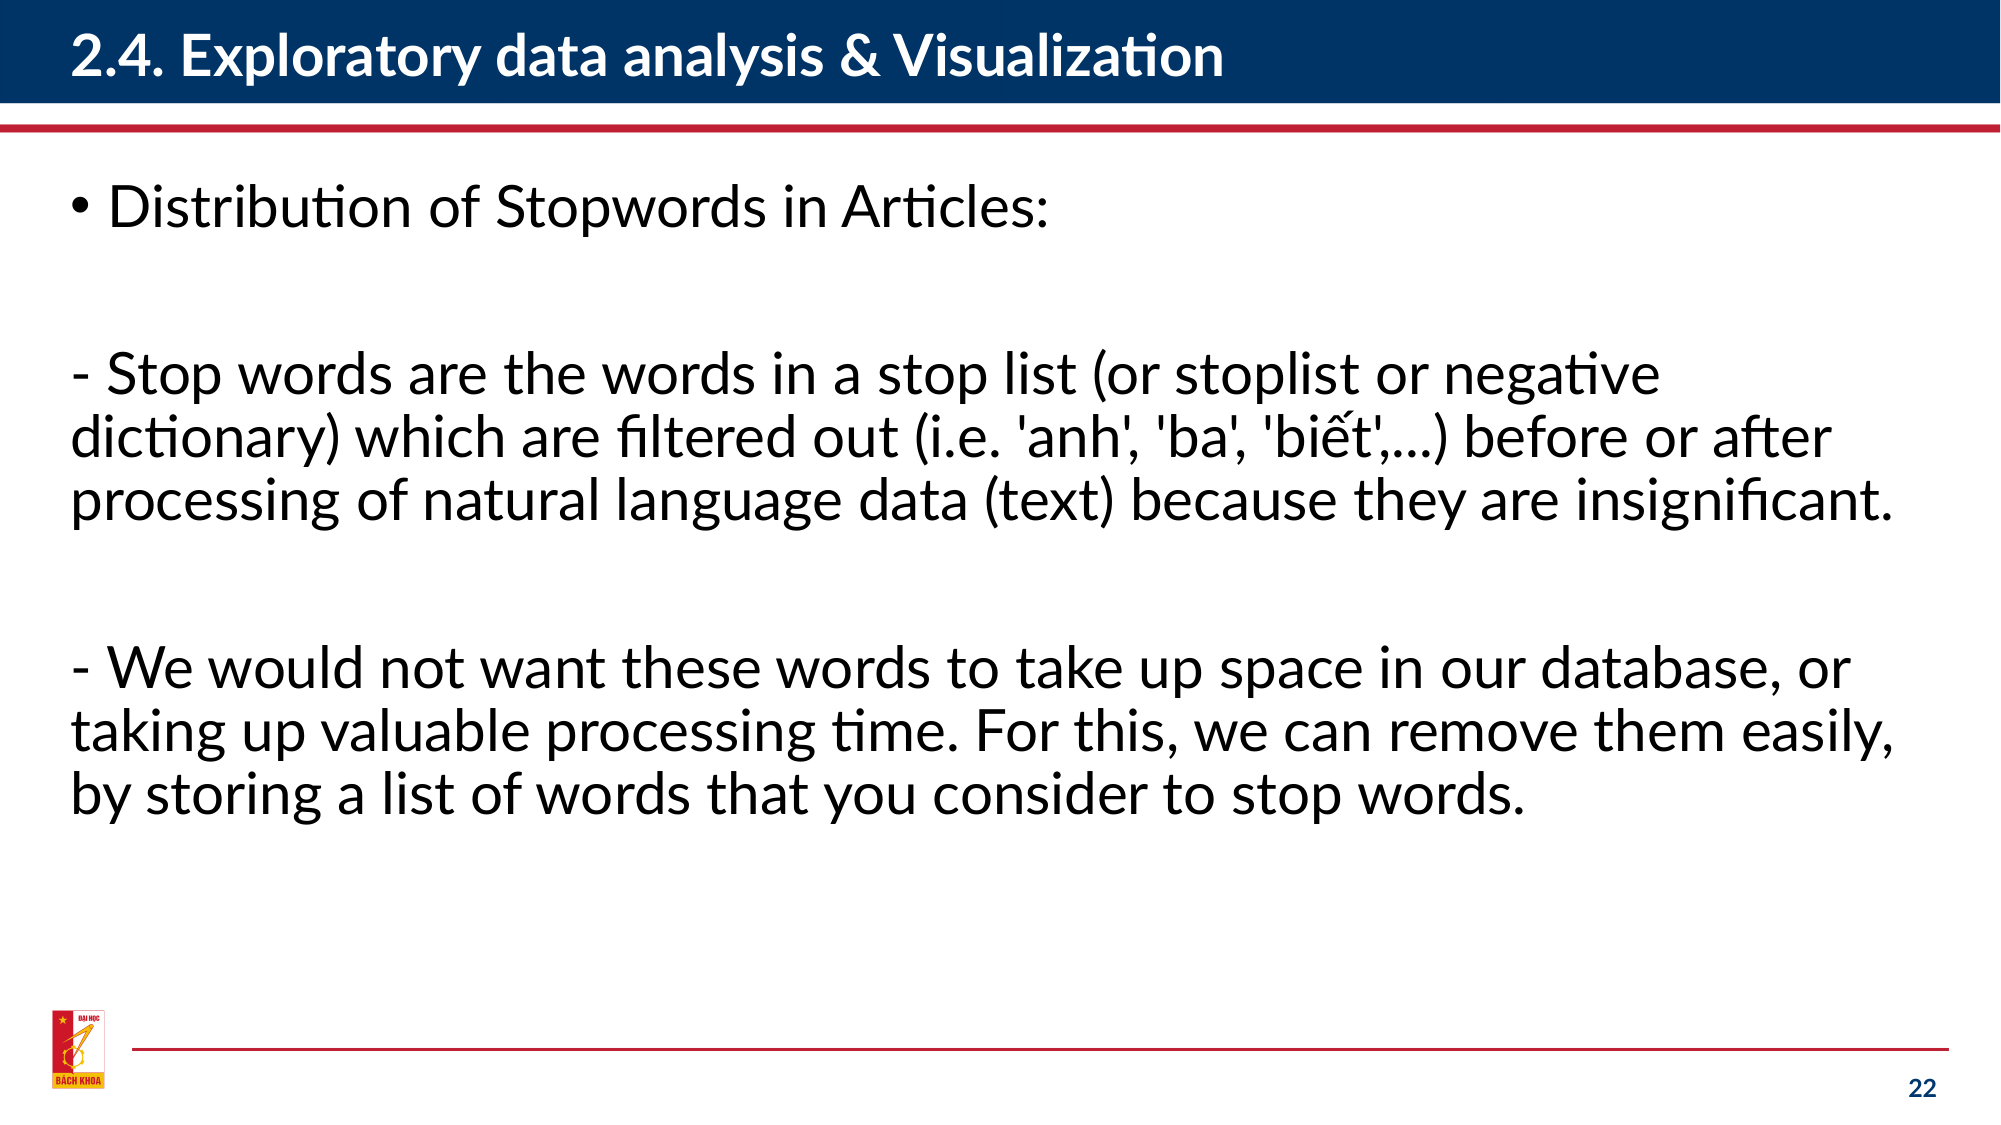

# 2.4. Exploratory data analysis & Visualization
Distribution of Stopwords in Articles:

- Stop words are the words in a stop list (or stoplist or negative dictionary) which are filtered out (i.e. 'anh', 'ba', 'biết',...) before or after processing of natural language data (text) because they are insignificant.

- We would not want these words to take up space in our database, or taking up valuable processing time. For this, we can remove them easily, by storing a list of words that you consider to stop words.
22